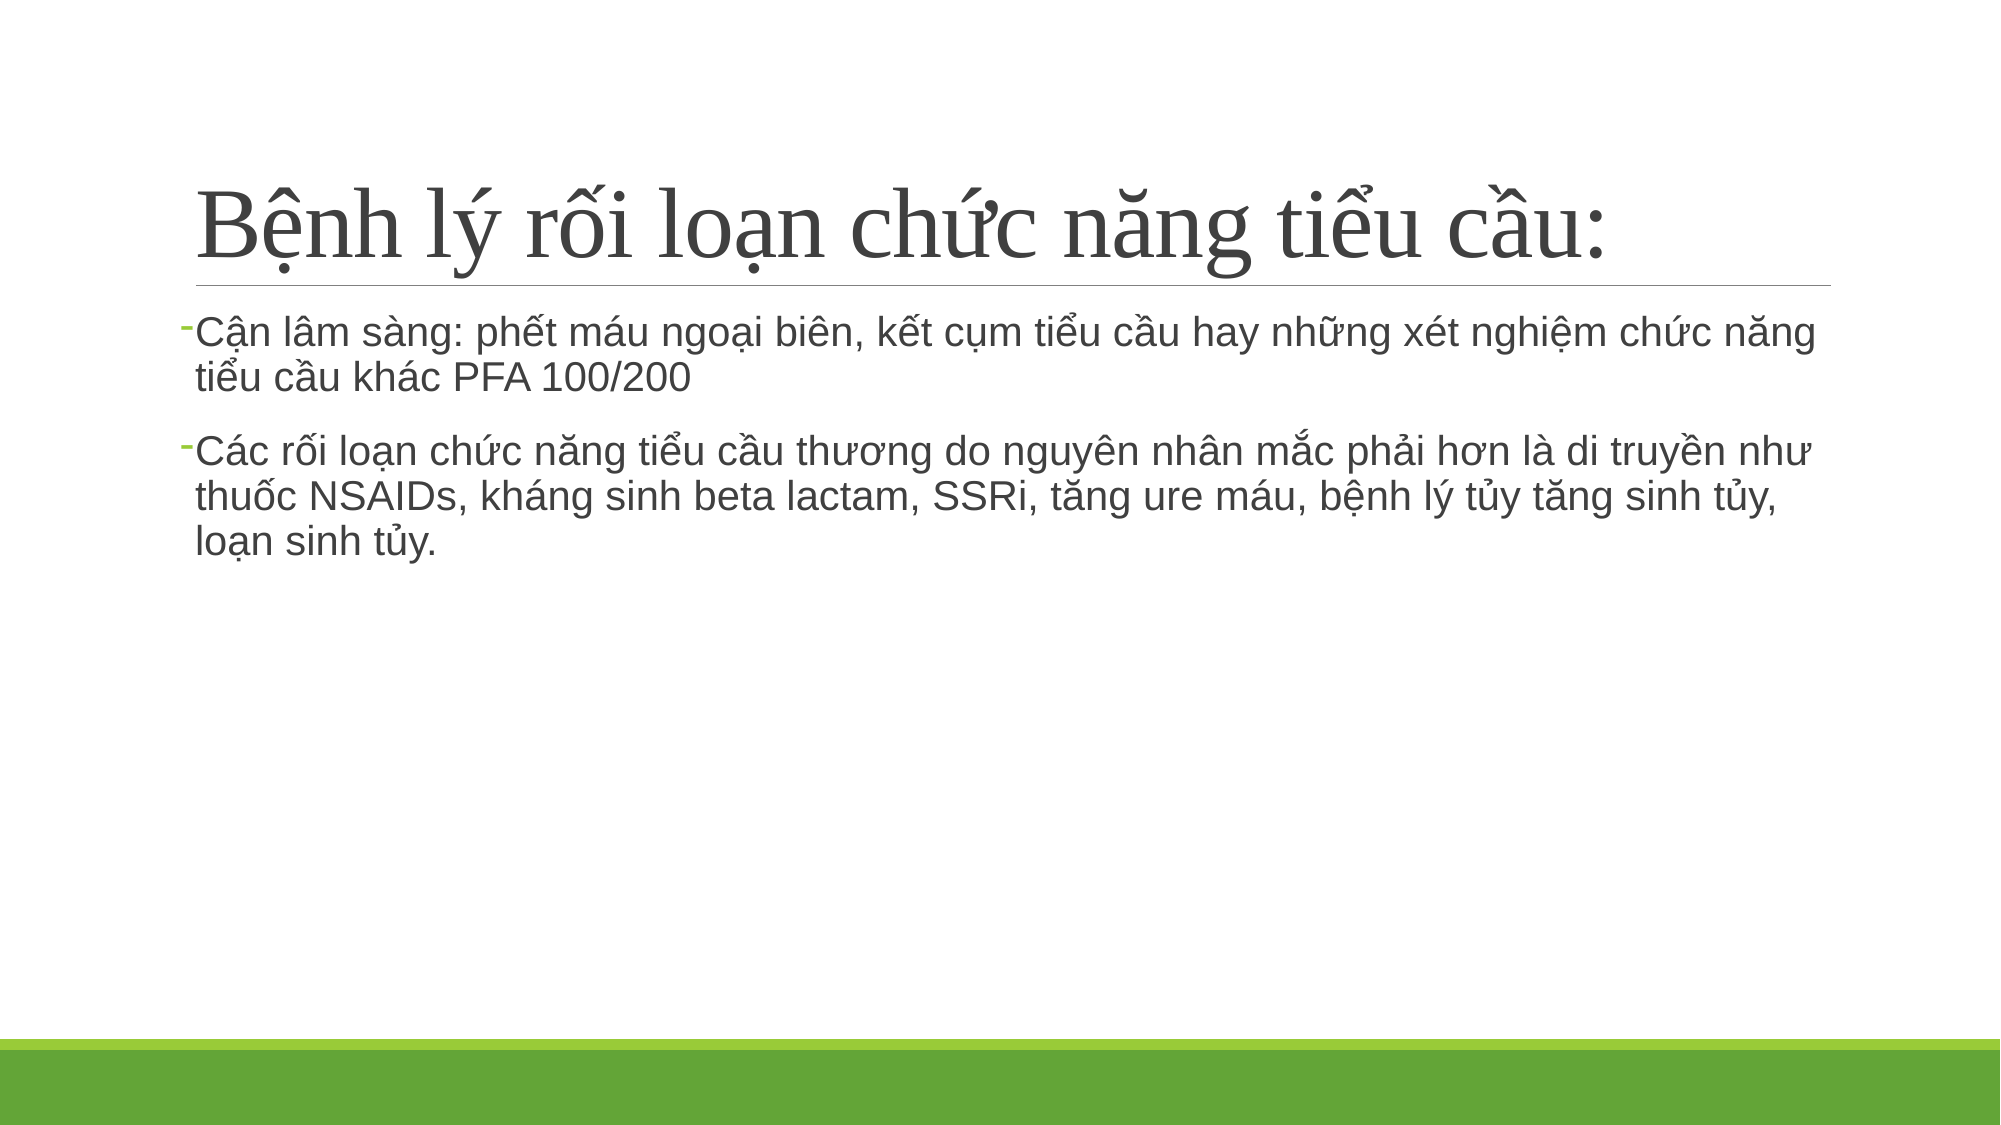

# Bệnh lý rối loạn chức năng tiểu cầu:
Cận lâm sàng: phết máu ngoại biên, kết cụm tiểu cầu hay những xét nghiệm chức năng tiểu cầu khác PFA 100/200
Các rối loạn chức năng tiểu cầu thương do nguyên nhân mắc phải hơn là di truyền như thuốc NSAIDs, kháng sinh beta lactam, SSRi, tăng ure máu, bệnh lý tủy tăng sinh tủy, loạn sinh tủy.